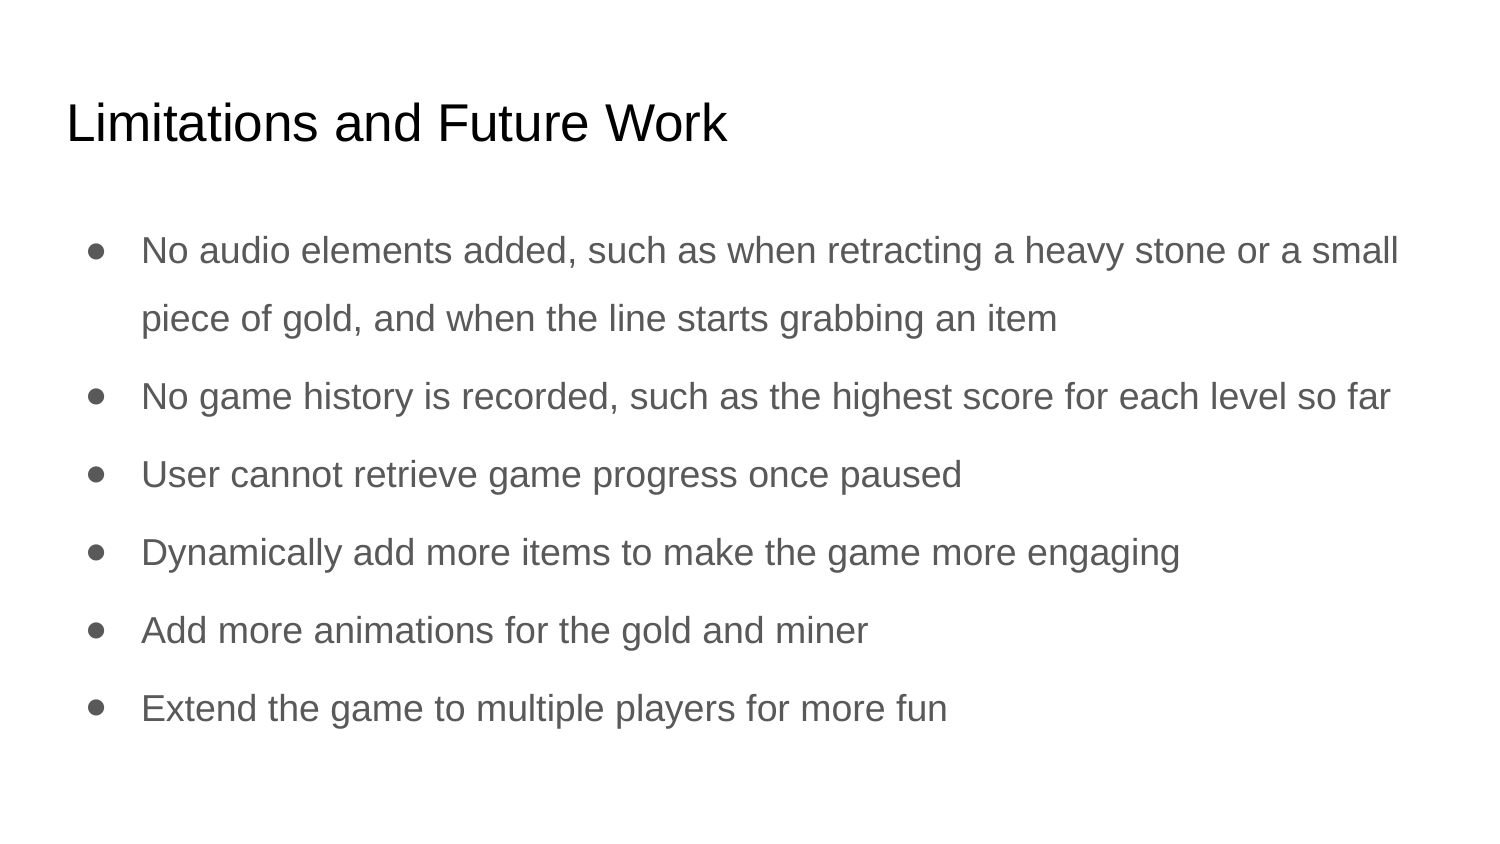

# Limitations and Future Work
No audio elements added, such as when retracting a heavy stone or a small piece of gold, and when the line starts grabbing an item
No game history is recorded, such as the highest score for each level so far
User cannot retrieve game progress once paused
Dynamically add more items to make the game more engaging
Add more animations for the gold and miner
Extend the game to multiple players for more fun